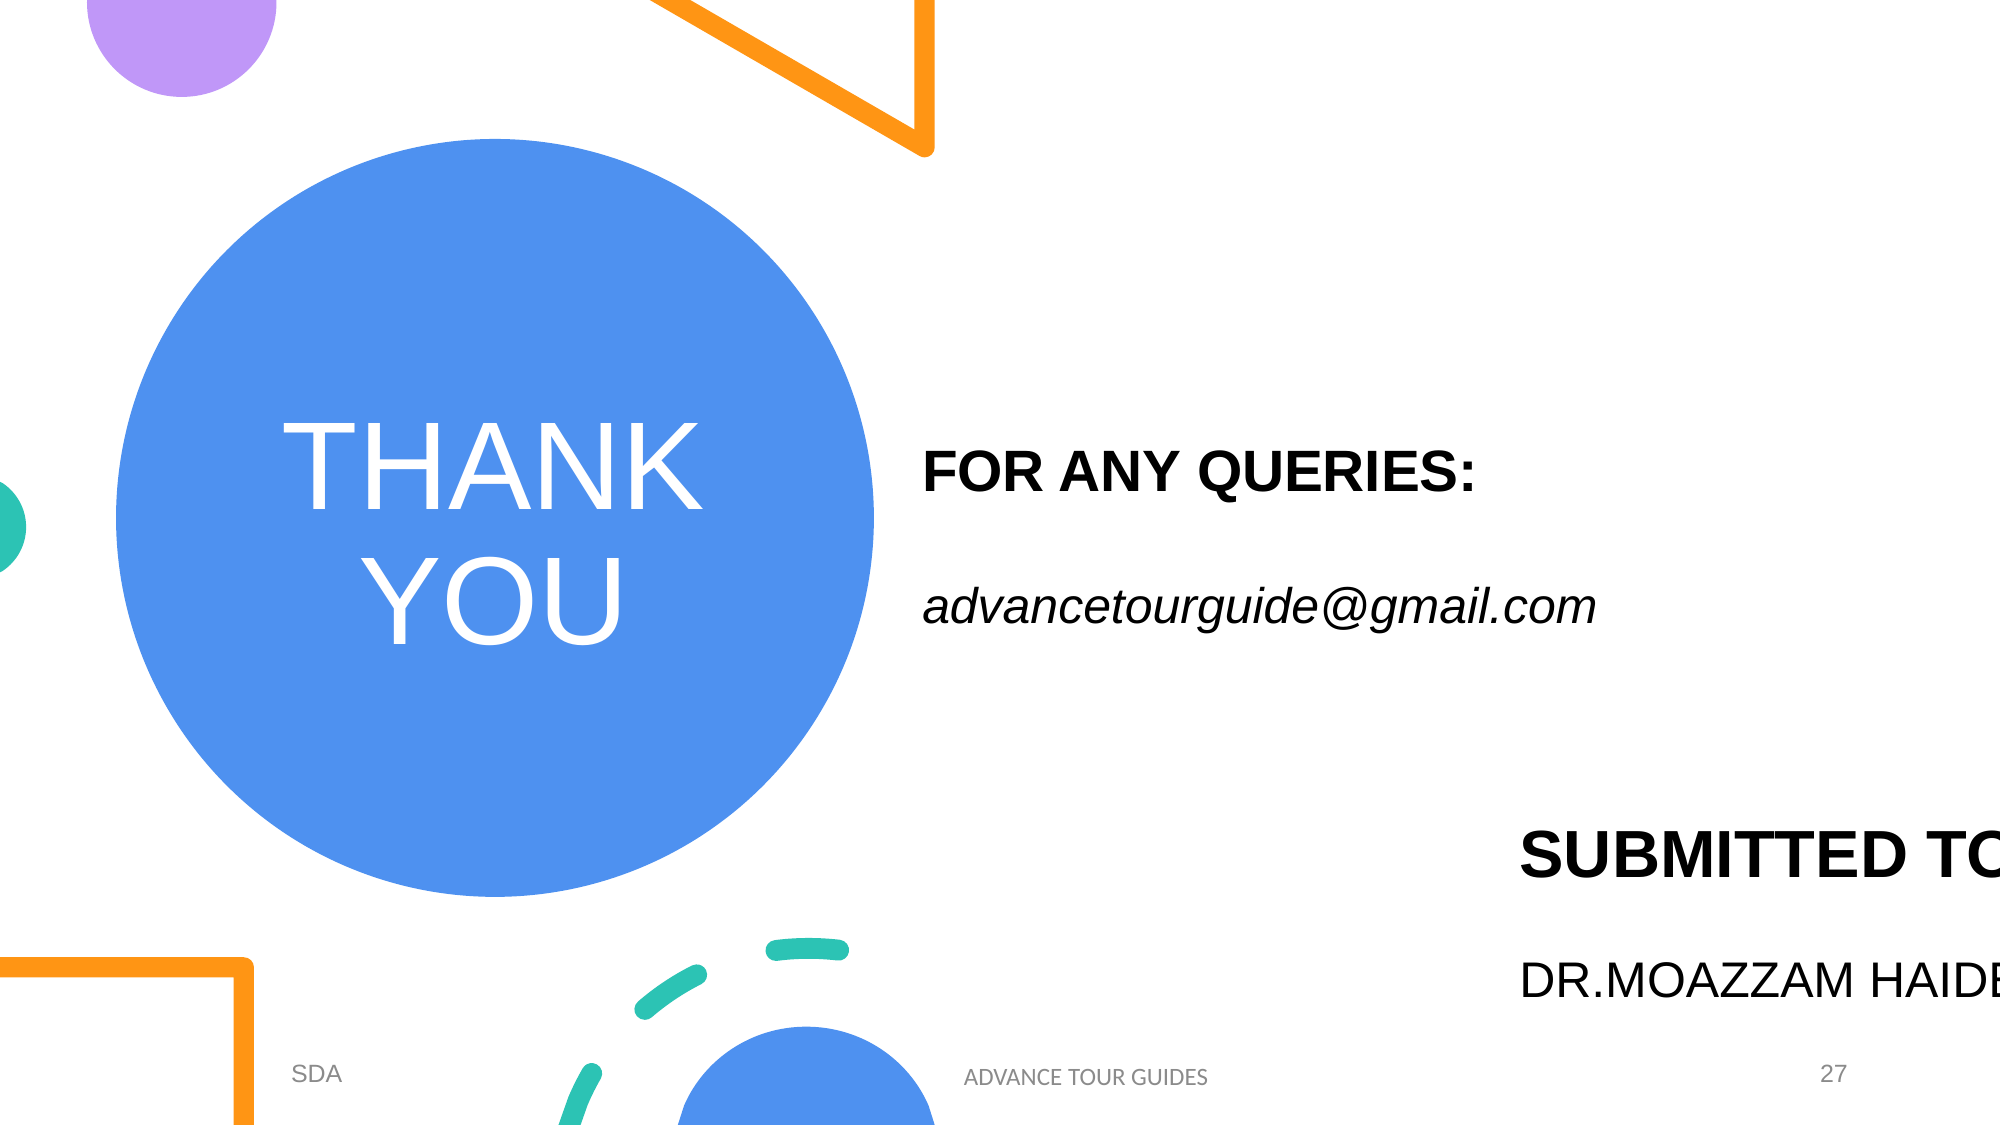

# THANK YOU
FOR ANY QUERIES:

advancetourguide@gmail.com

SUBMITTED TO:
DR.MOAZZAM HAIDER

SDA
27
ADVANCE TOUR GUIDES